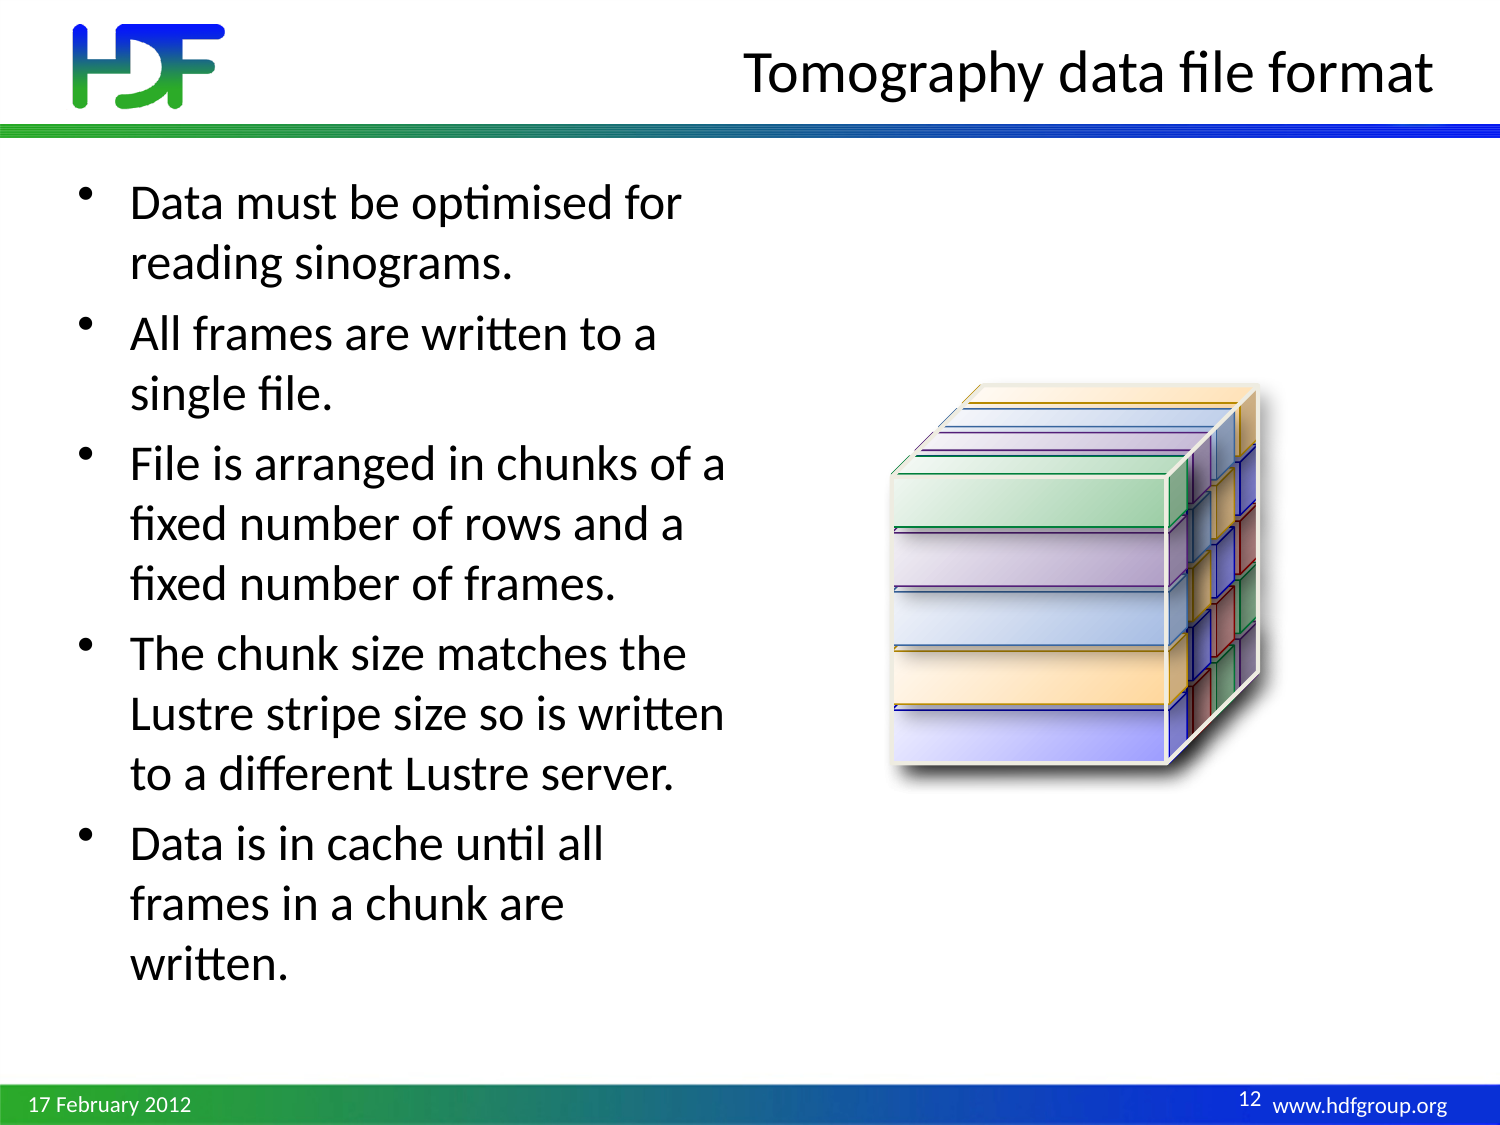

# Tomography data file format
Data must be optimised for reading sinograms.
All frames are written to a single file.
File is arranged in chunks of a fixed number of rows and a fixed number of frames.
The chunk size matches the Lustre stripe size so is written to a different Lustre server.
Data is in cache until all frames in a chunk are written.

12
17 February 2012